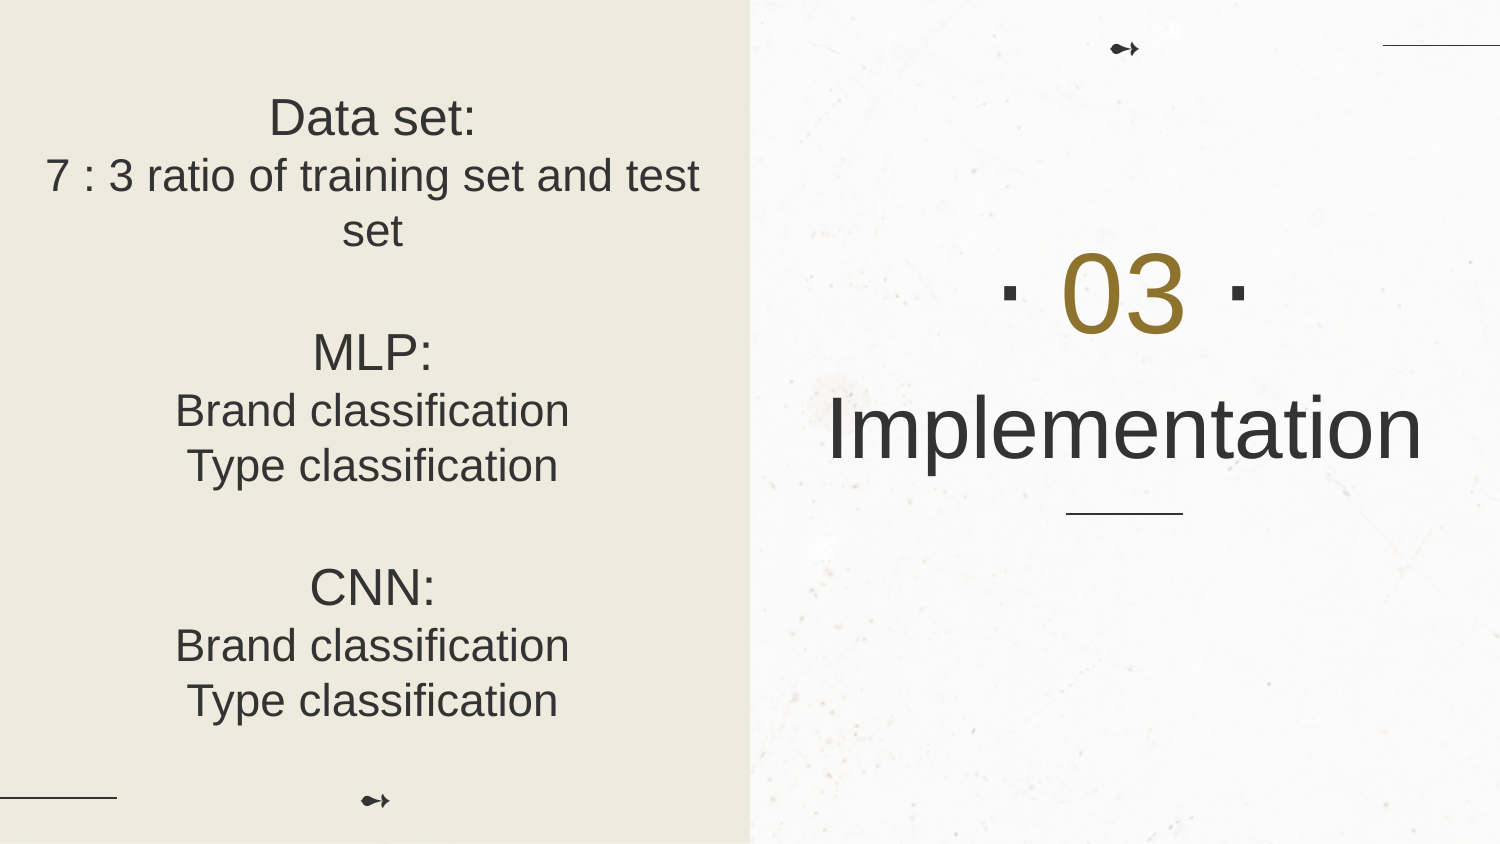

➻
Data set:
7 : 3 ratio of training set and test set

MLP:
Brand classification
Type classification

CNN:
Brand classification
Type classification

⋅ 03 ⋅
# Implementation
➻